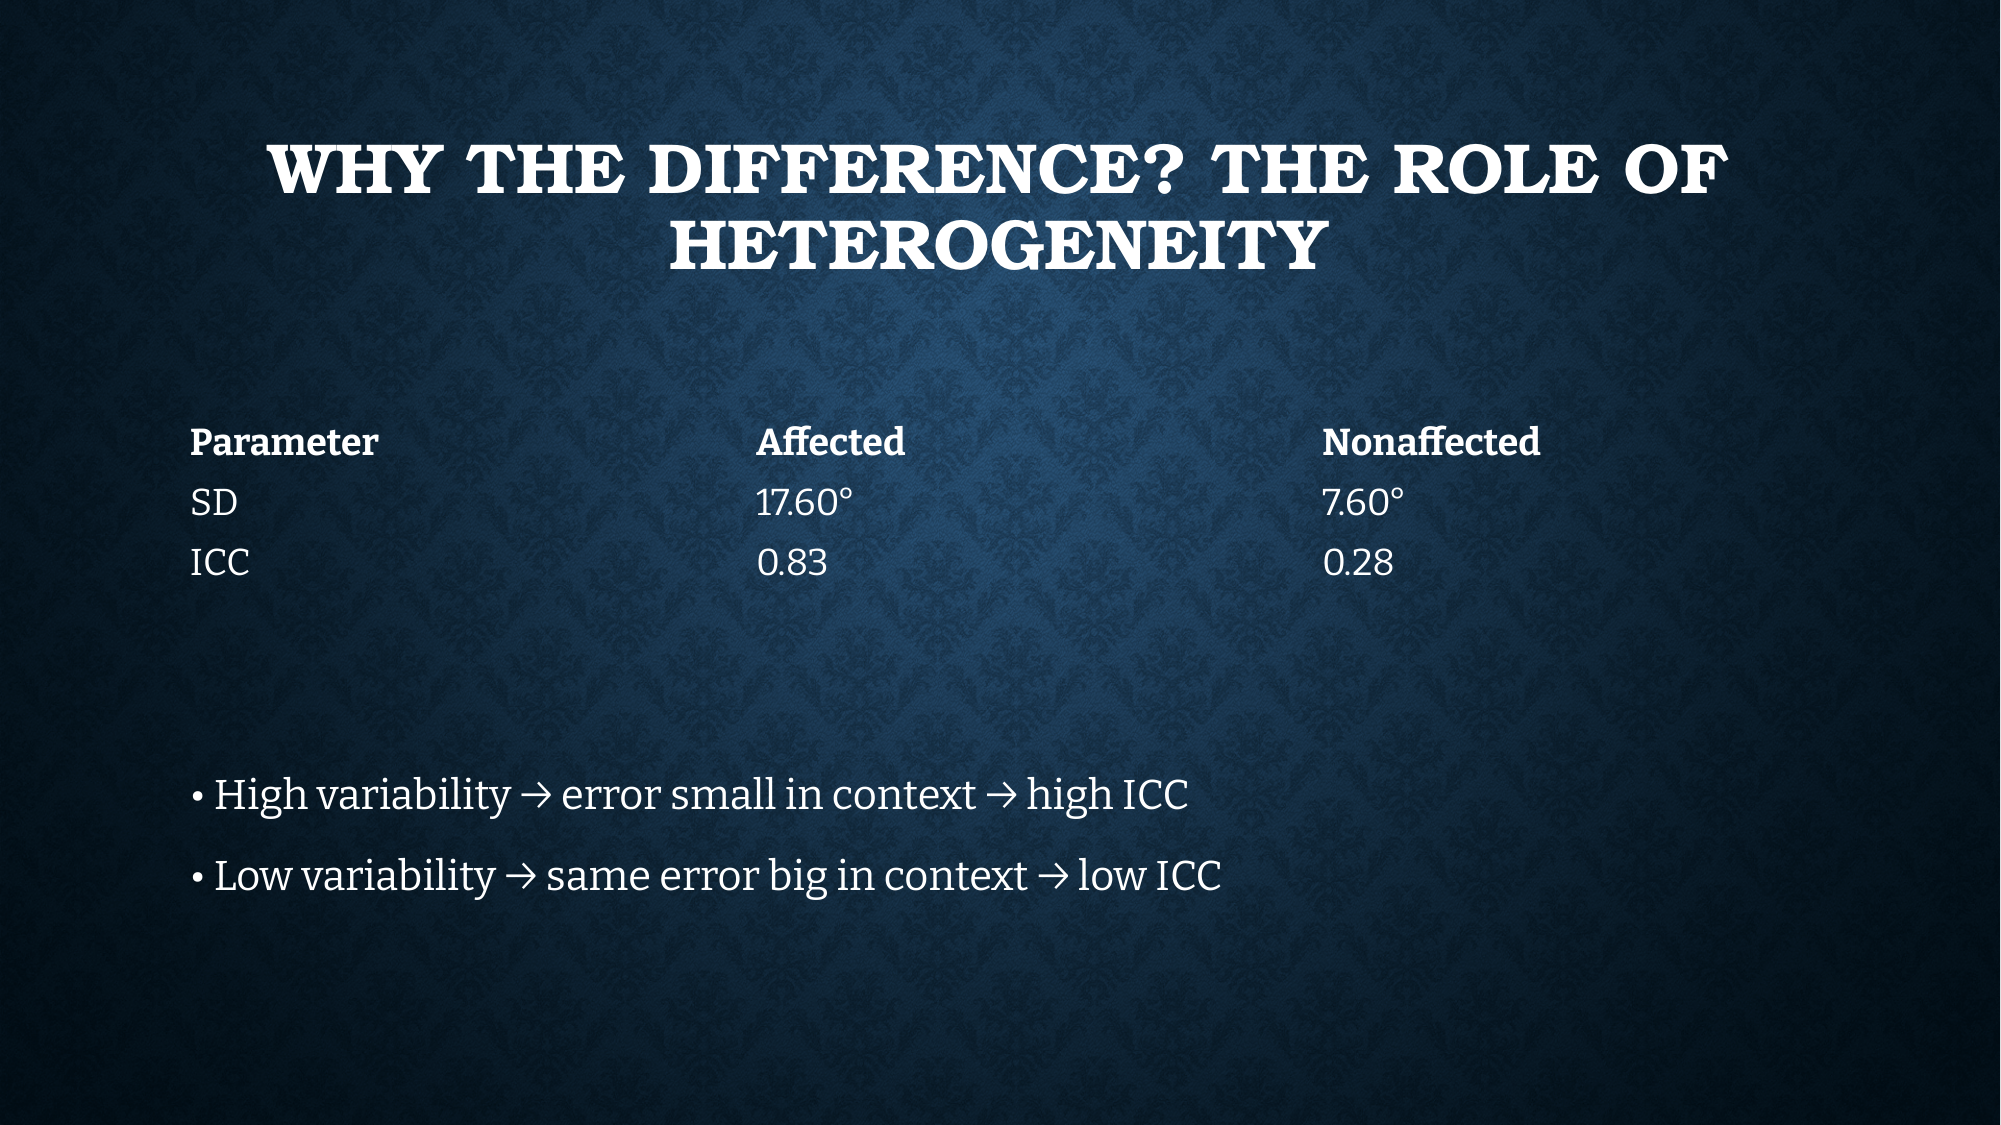

# Why the Difference? The Role of Heterogeneity
| Parameter | Affected | Nonaffected |
| --- | --- | --- |
| SD | 17.60° | 7.60° |
| ICC | 0.83 | 0.28 |
• High variability → error small in context → high ICC
• Low variability → same error big in context → low ICC